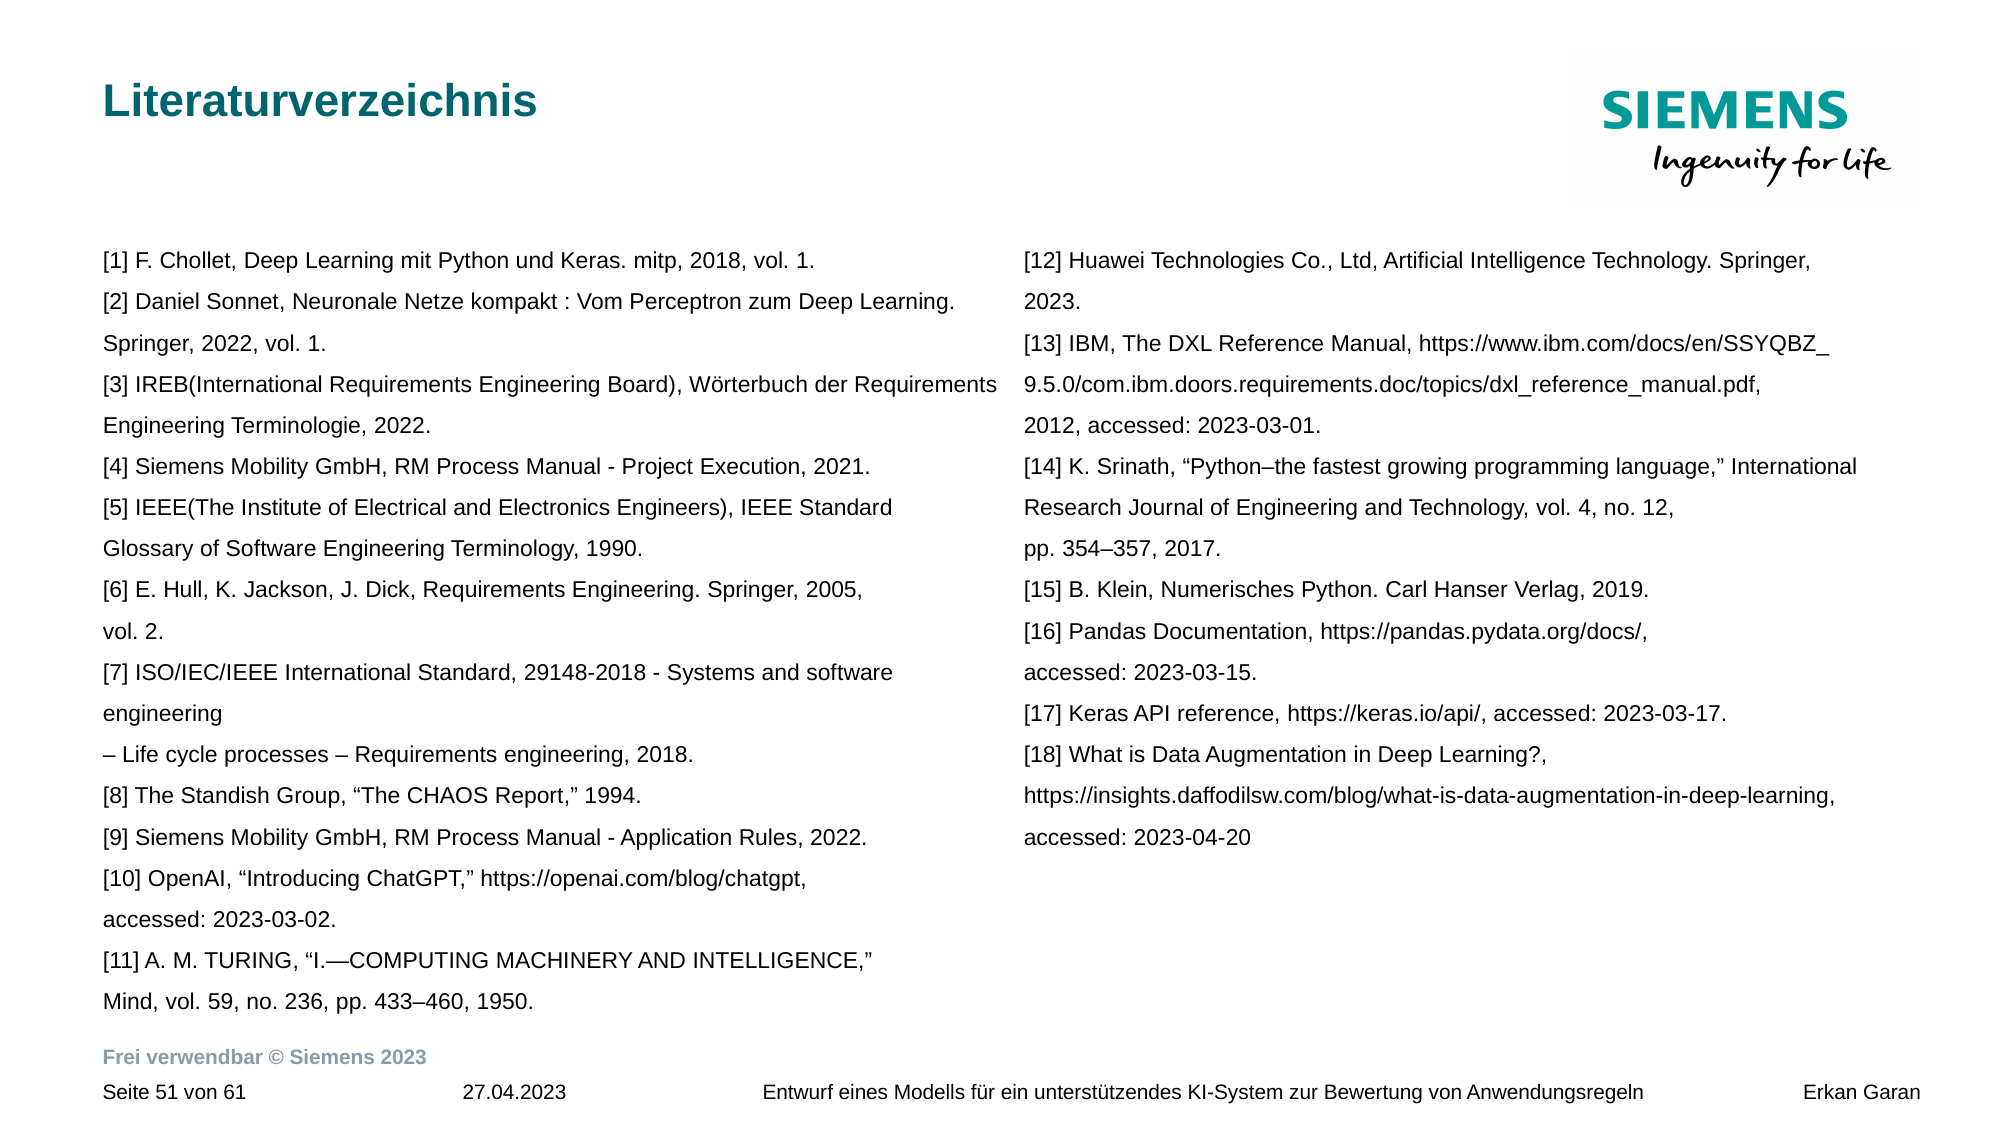

# Literaturverzeichnis
[1] F. Chollet, Deep Learning mit Python und Keras. mitp, 2018, vol. 1.
[2] Daniel Sonnet, Neuronale Netze kompakt : Vom Perceptron zum Deep Learning.
Springer, 2022, vol. 1.
[3] IREB(International Requirements Engineering Board), Wörterbuch der Requirements
Engineering Terminologie, 2022.
[4] Siemens Mobility GmbH, RM Process Manual - Project Execution, 2021.
[5] IEEE(The Institute of Electrical and Electronics Engineers), IEEE Standard
Glossary of Software Engineering Terminology, 1990.
[6] E. Hull, K. Jackson, J. Dick, Requirements Engineering. Springer, 2005,
vol. 2.
[7] ISO/IEC/IEEE International Standard, 29148-2018 - Systems and software engineering
– Life cycle processes – Requirements engineering, 2018.
[8] The Standish Group, “The CHAOS Report,” 1994.
[9] Siemens Mobility GmbH, RM Process Manual - Application Rules, 2022.
[10] OpenAI, “Introducing ChatGPT,” https://openai.com/blog/chatgpt,
accessed: 2023-03-02.
[11] A. M. TURING, “I.—COMPUTING MACHINERY AND INTELLIGENCE,”
Mind, vol. 59, no. 236, pp. 433–460, 1950.

[12] Huawei Technologies Co., Ltd, Artificial Intelligence Technology. Springer,
2023.
[13] IBM, The DXL Reference Manual, https://www.ibm.com/docs/en/SSYQBZ_
9.5.0/com.ibm.doors.requirements.doc/topics/dxl_reference_manual.pdf,
2012, accessed: 2023-03-01.
[14] K. Srinath, “Python–the fastest growing programming language,” International Research Journal of Engineering and Technology, vol. 4, no. 12,
pp. 354–357, 2017.
[15] B. Klein, Numerisches Python. Carl Hanser Verlag, 2019.
[16] Pandas Documentation, https://pandas.pydata.org/docs/,
accessed: 2023-03-15.
[17] Keras API reference, https://keras.io/api/, accessed: 2023-03-17.
[18] What is Data Augmentation in Deep Learning?, https://insights.daffodilsw.com/blog/what-is-data-augmentation-in-deep-learning, accessed: 2023-04-20